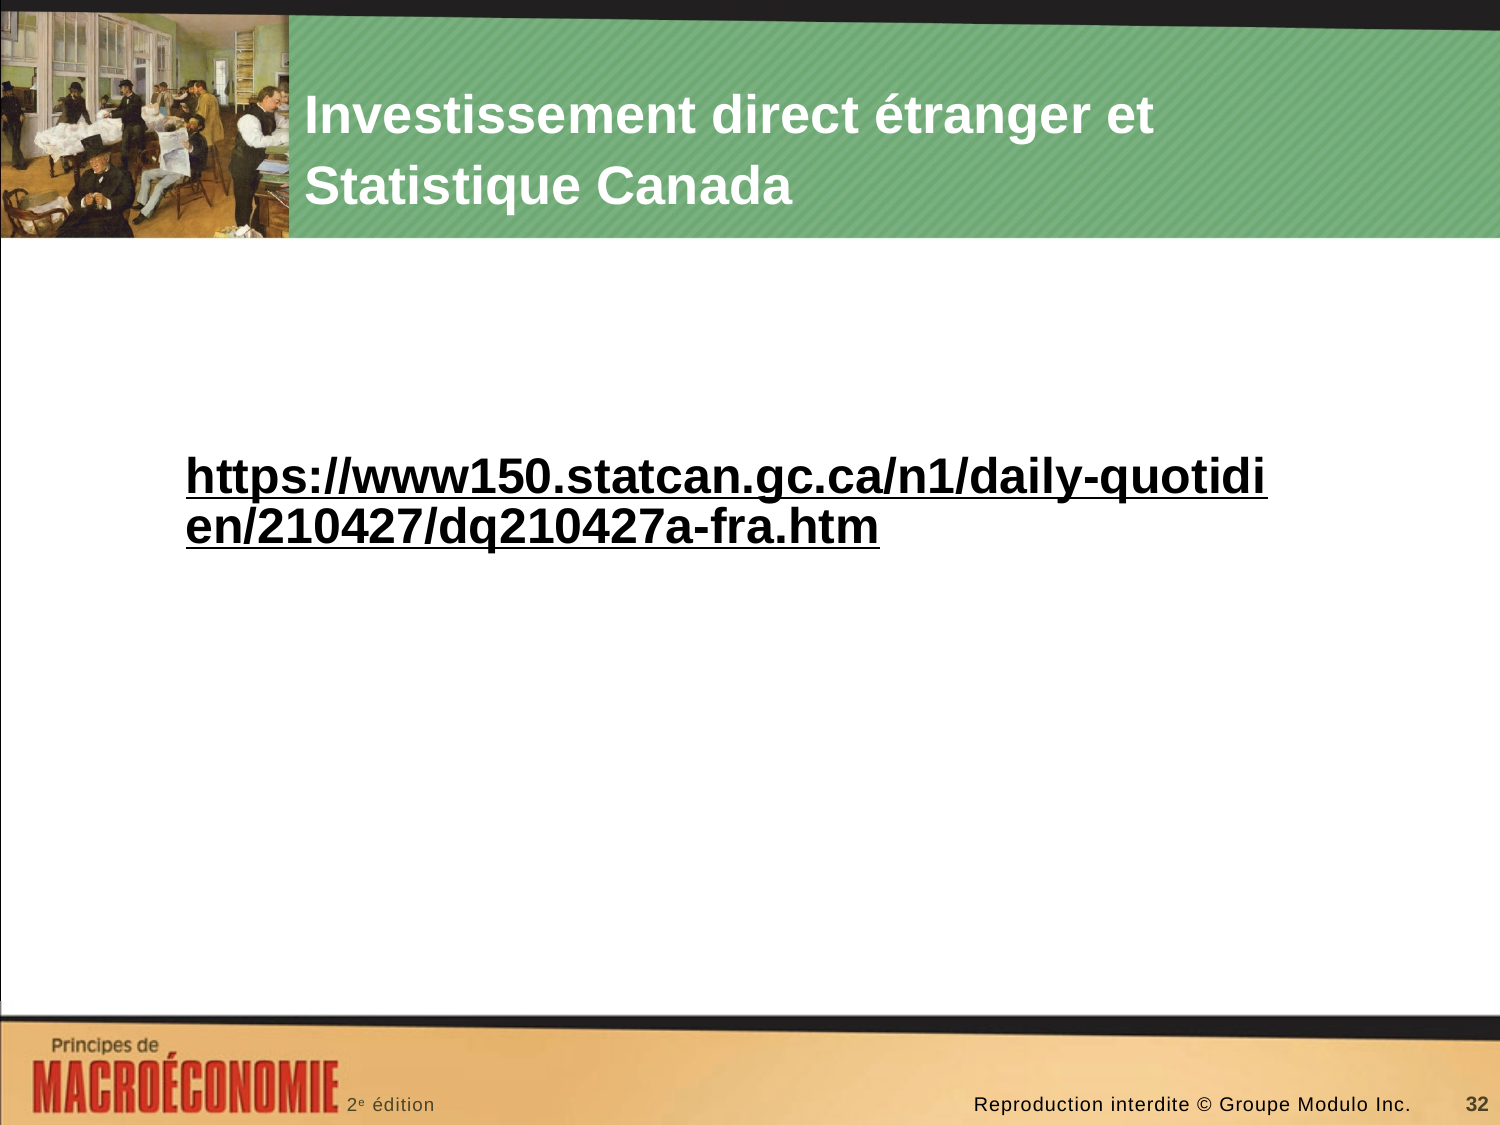

# Investissement direct étranger et Statistique Canada
https://www150.statcan.gc.ca/n1/daily-quotidien/210427/dq210427a-fra.htm
32